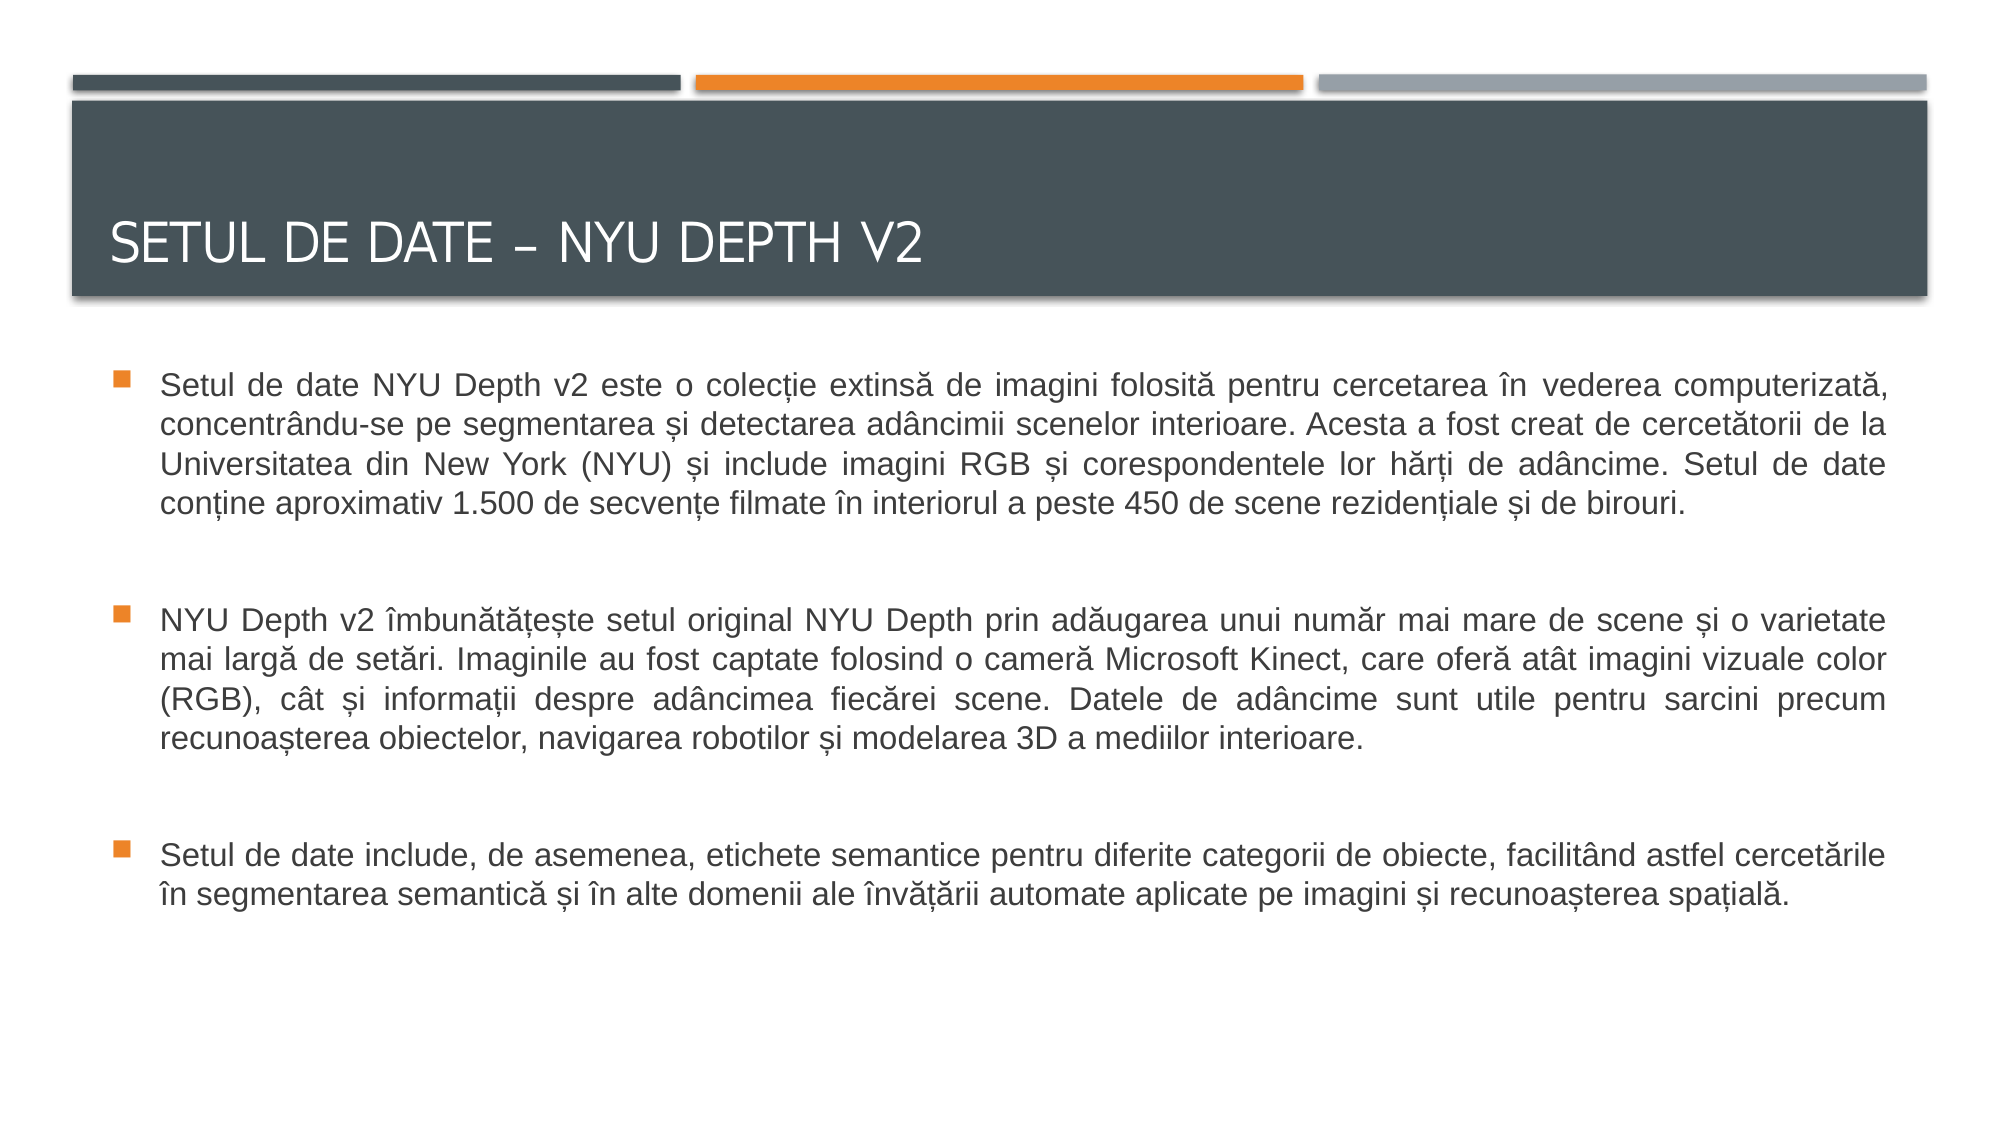

# Setul de date – Nyu depth v2
Setul de date NYU Depth v2 este o colecție extinsă de imagini folosită pentru cercetarea în vederea computerizată, concentrându-se pe segmentarea și detectarea adâncimii scenelor interioare. Acesta a fost creat de cercetătorii de la Universitatea din New York (NYU) și include imagini RGB și corespondentele lor hărți de adâncime. Setul de date conține aproximativ 1.500 de secvențe filmate în interiorul a peste 450 de scene rezidențiale și de birouri.

NYU Depth v2 îmbunătățește setul original NYU Depth prin adăugarea unui număr mai mare de scene și o varietate mai largă de setări. Imaginile au fost captate folosind o cameră Microsoft Kinect, care oferă atât imagini vizuale color (RGB), cât și informații despre adâncimea fiecărei scene. Datele de adâncime sunt utile pentru sarcini precum recunoașterea obiectelor, navigarea robotilor și modelarea 3D a mediilor interioare.

Setul de date include, de asemenea, etichete semantice pentru diferite categorii de obiecte, facilitând astfel cercetările în segmentarea semantică și în alte domenii ale învățării automate aplicate pe imagini și recunoașterea spațială.